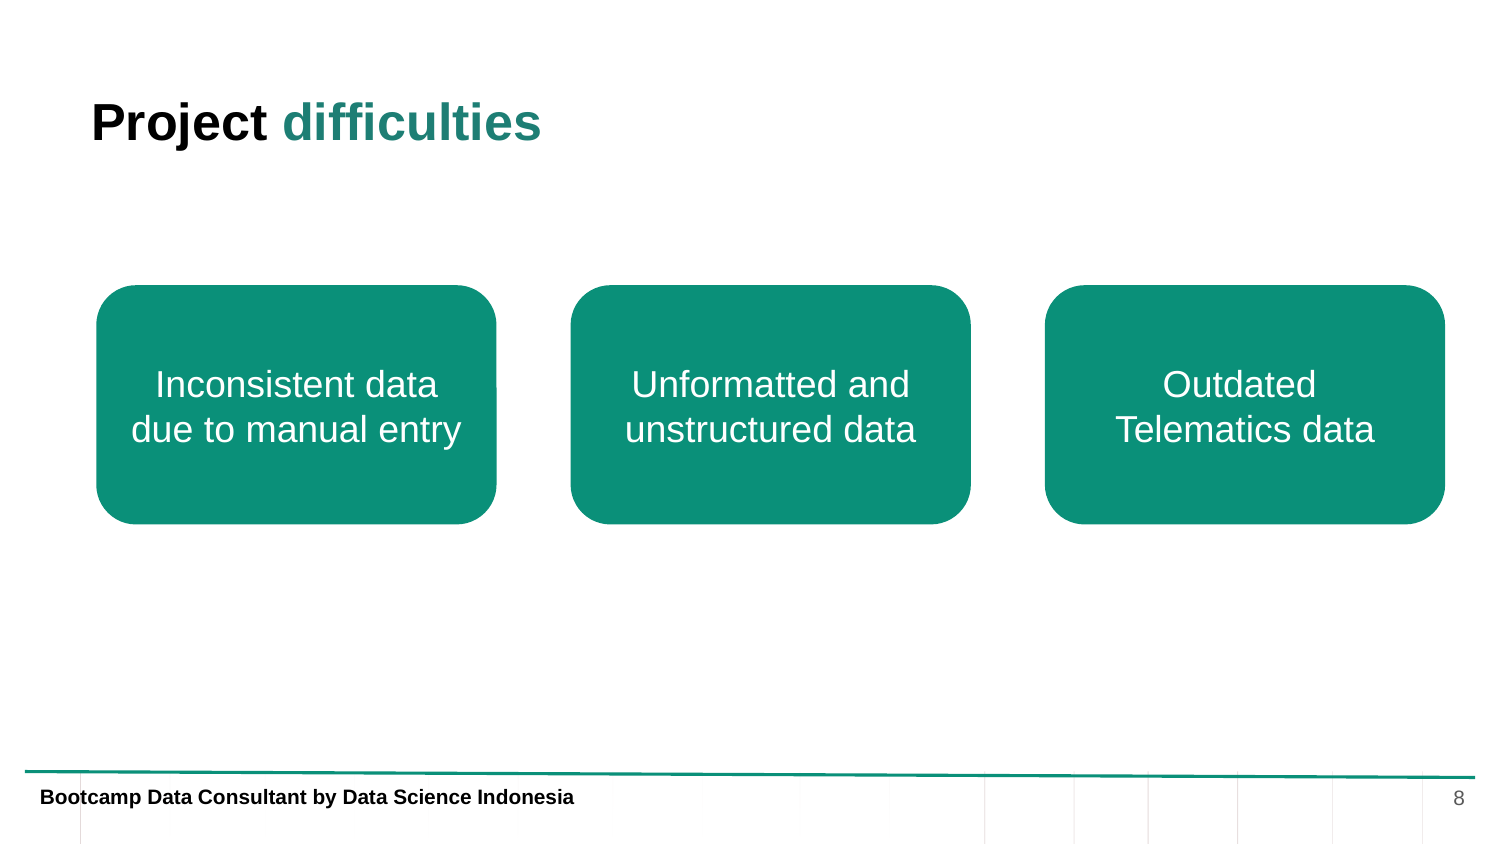

# Project difficulties
Inconsistent data due to manual entry
Unformatted and unstructured data
Outdated  Telematics data
8